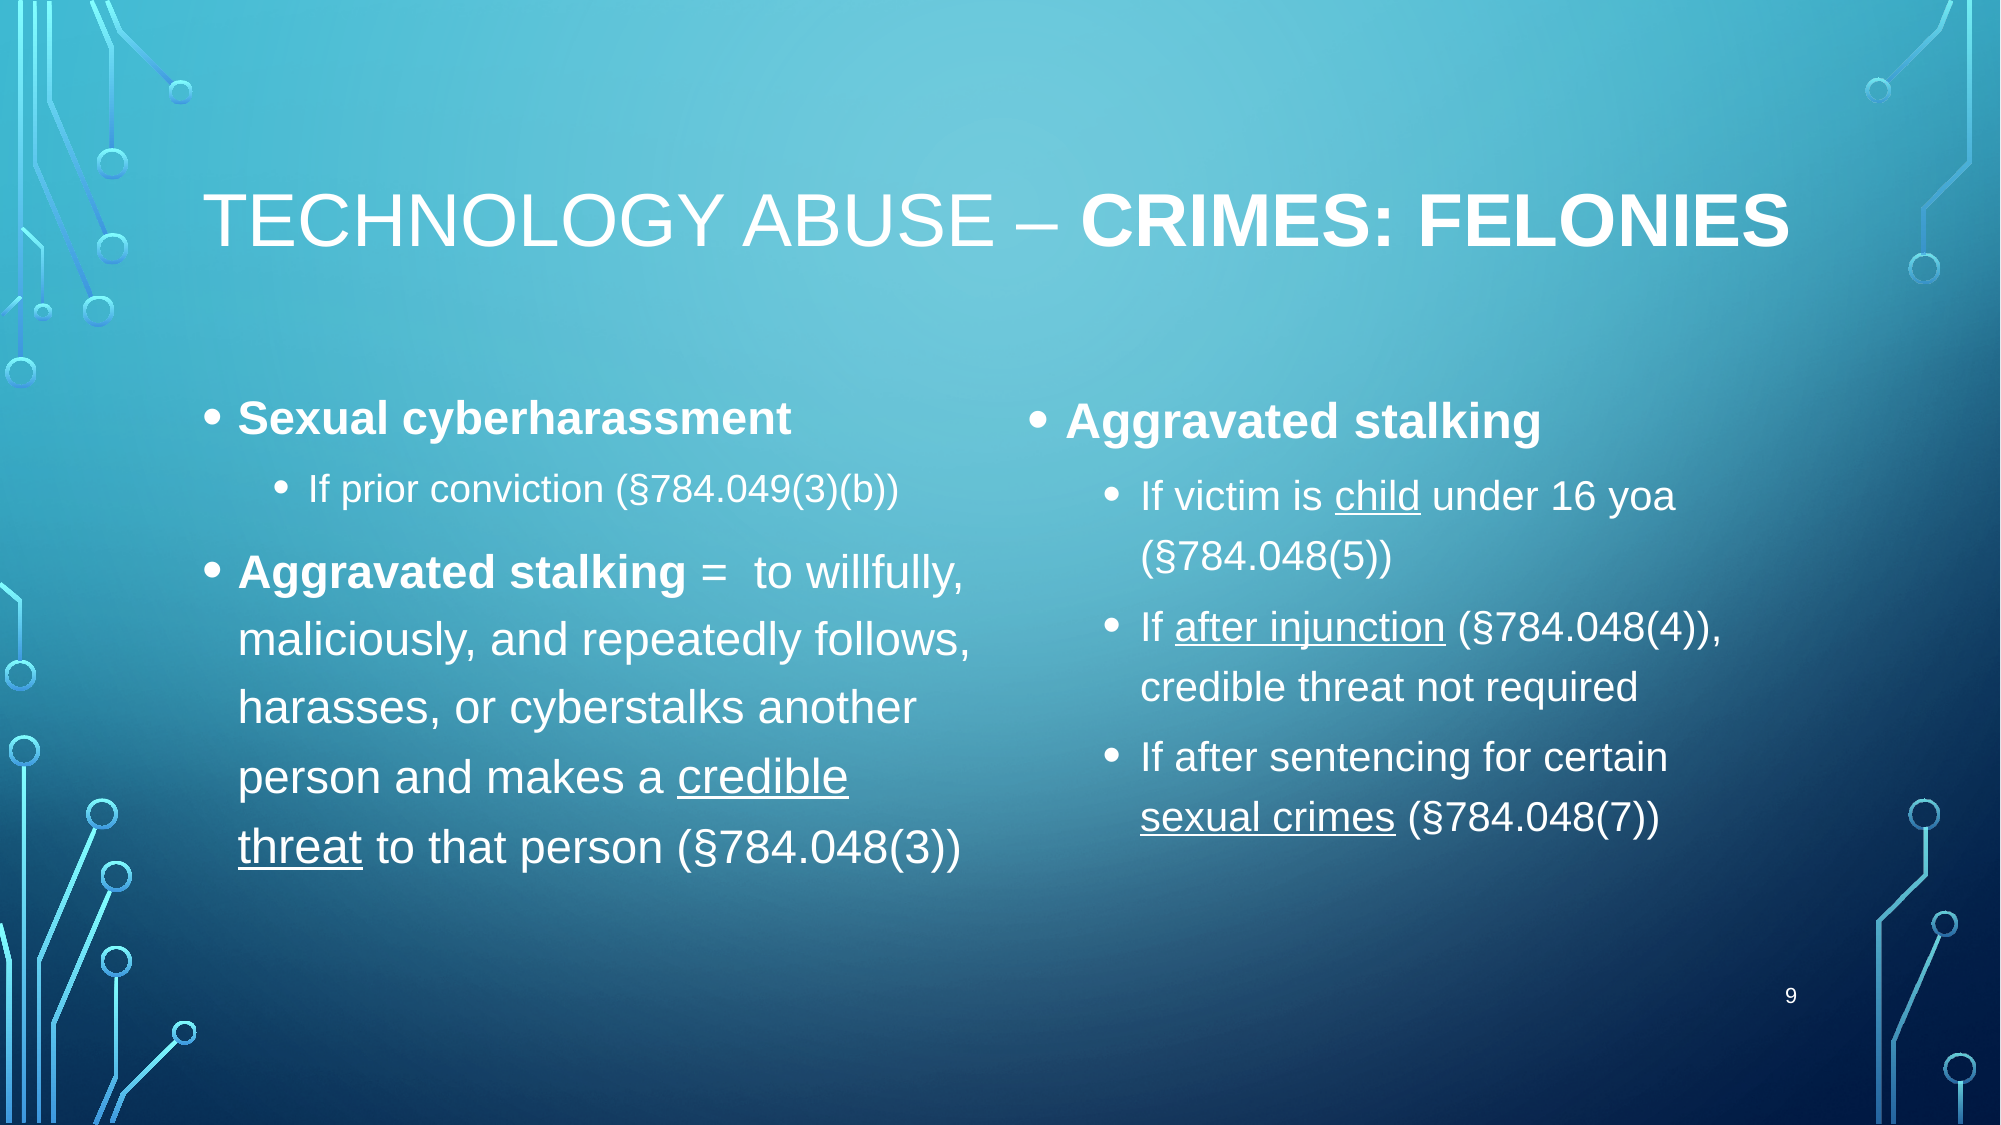

# Technology abuse – crimes: Felonies
Sexual cyberharassment
If prior conviction (§784.049(3)(b))
Aggravated stalking =  to willfully, maliciously, and repeatedly follows, harasses, or cyberstalks another person and makes a credible threat to that person (§784.048(3))
Aggravated stalking
If victim is child under 16 yoa (§784.048(5))
If after injunction (§784.048(4)), credible threat not required
If after sentencing for certain sexual crimes (§784.048(7))
9